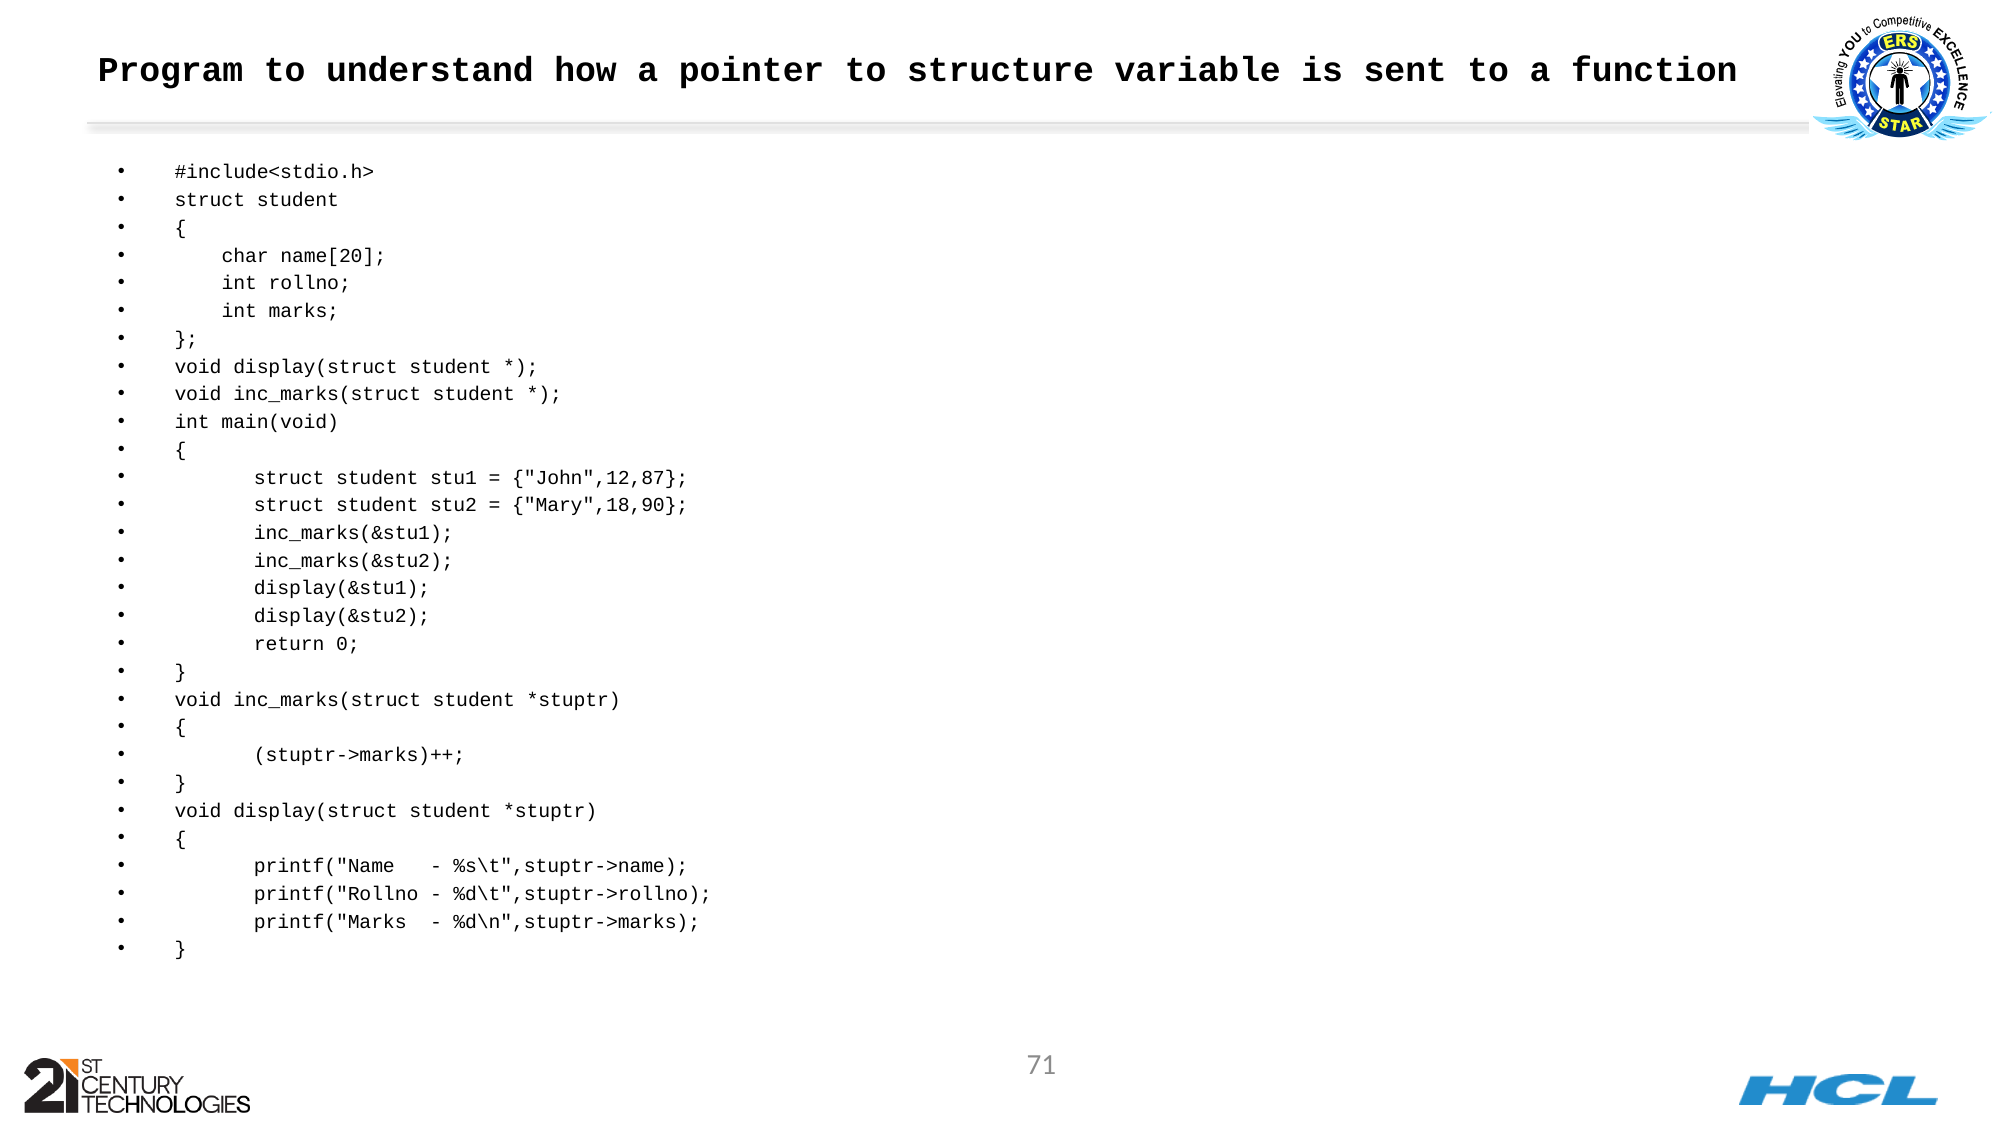

# Program to understand how a pointer to structure variable is sent to a function
#include<stdio.h>
struct student
{
    char name[20];
    int rollno;
    int marks;
};
void display(struct student *);
void inc_marks(struct student *);
int main(void)
{
	struct student stu1 = {"John",12,87};
	struct student stu2 = {"Mary",18,90};
	inc_marks(&stu1);
	inc_marks(&stu2);
	display(&stu1);
	display(&stu2);
	return 0;
}
void inc_marks(struct student *stuptr)
{
	(stuptr->marks)++;
}
void display(struct student *stuptr)
{
	printf("Name   - %s\t",stuptr->name);
	printf("Rollno - %d\t",stuptr->rollno);
	printf("Marks  - %d\n",stuptr->marks);
}

71